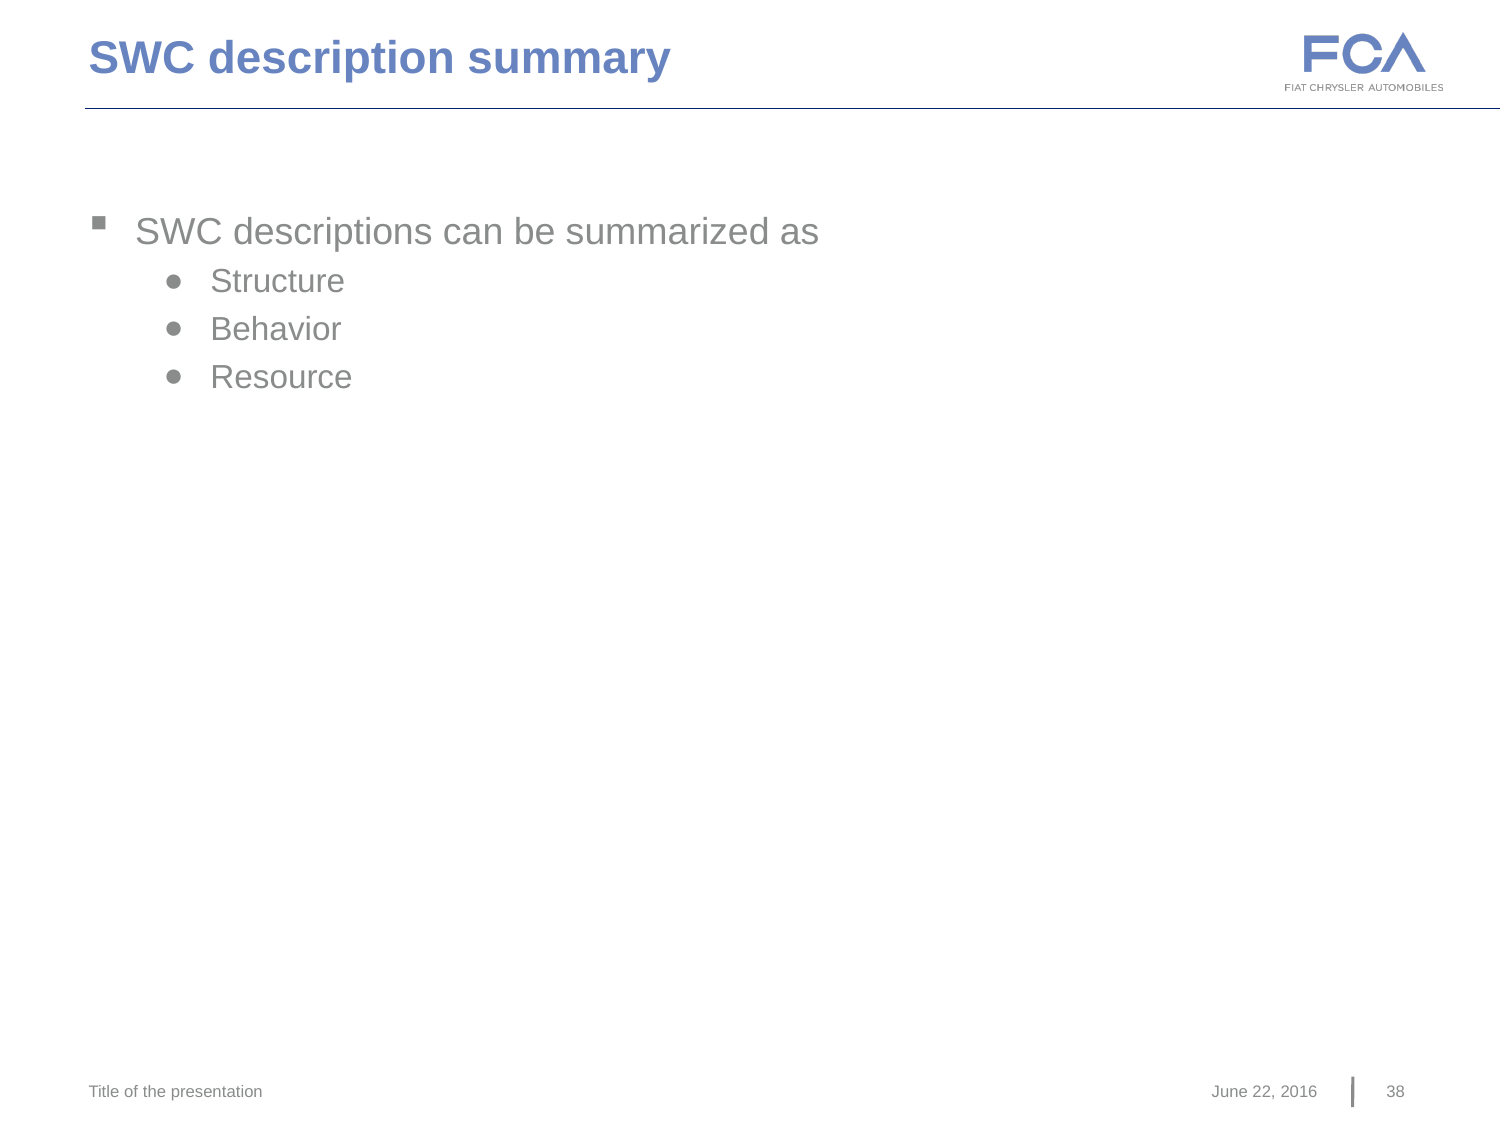

SWC description summary
SWC descriptions can be summarized as
Structure
Behavior
Resource

Title of the presentation
June 22, 2016
38